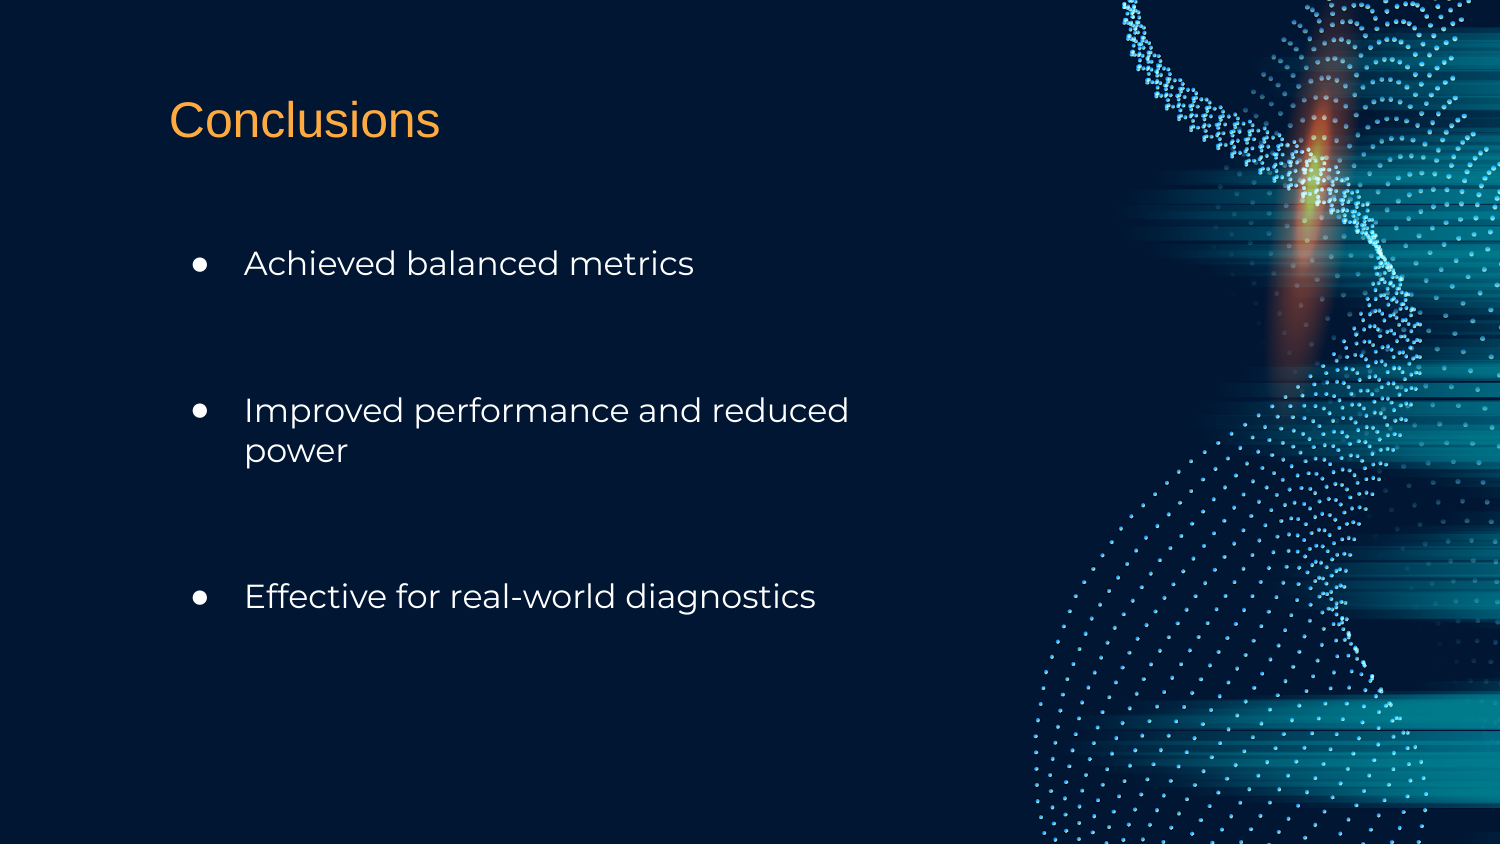

# Conclusions
Achieved balanced metrics

Improved performance and reduced power

Effective for real-world diagnostics